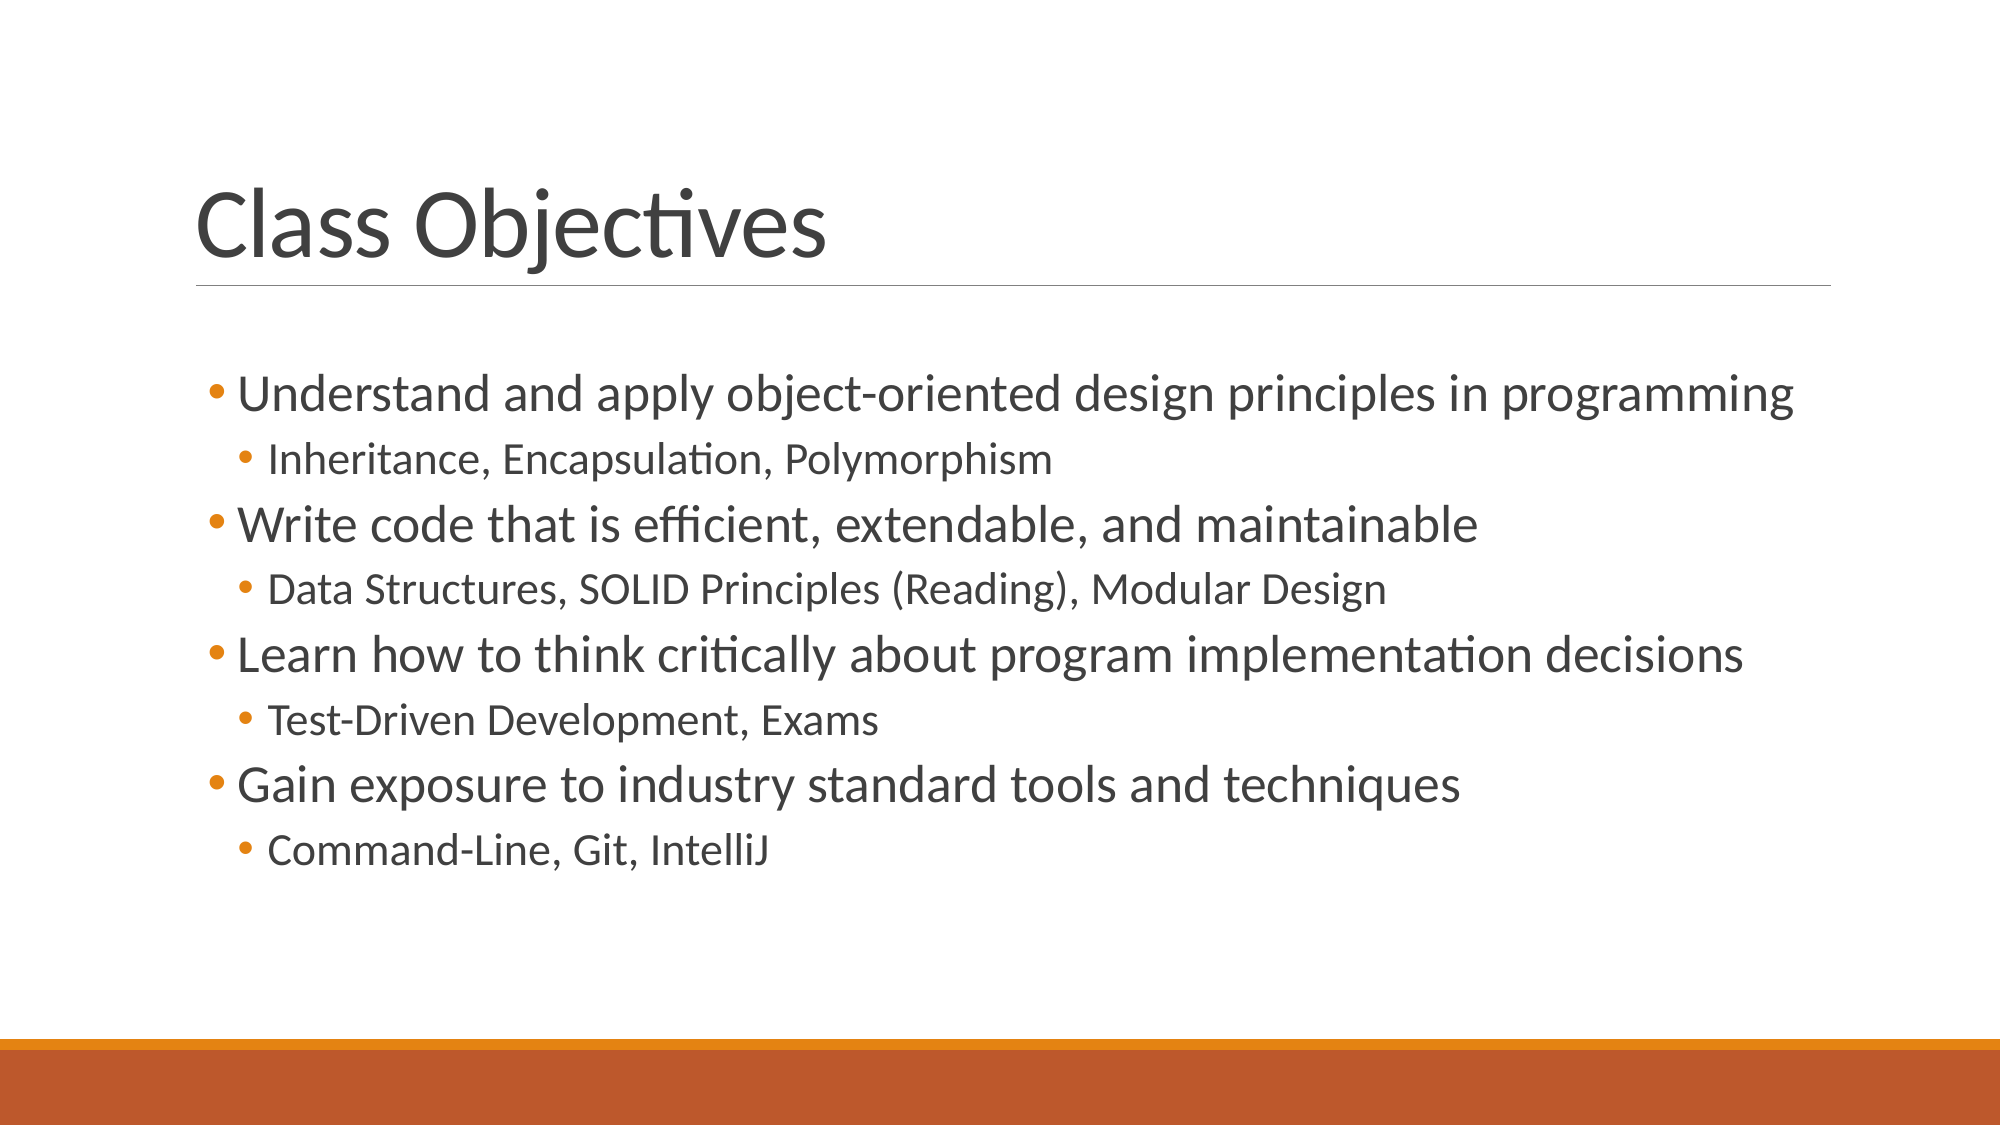

# Class Objectives
Understand and apply object-oriented design principles in programming
Inheritance, Encapsulation, Polymorphism
Write code that is efficient, extendable, and maintainable
Data Structures, SOLID Principles (Reading), Modular Design
Learn how to think critically about program implementation decisions
Test-Driven Development, Exams
Gain exposure to industry standard tools and techniques
Command-Line, Git, IntelliJ